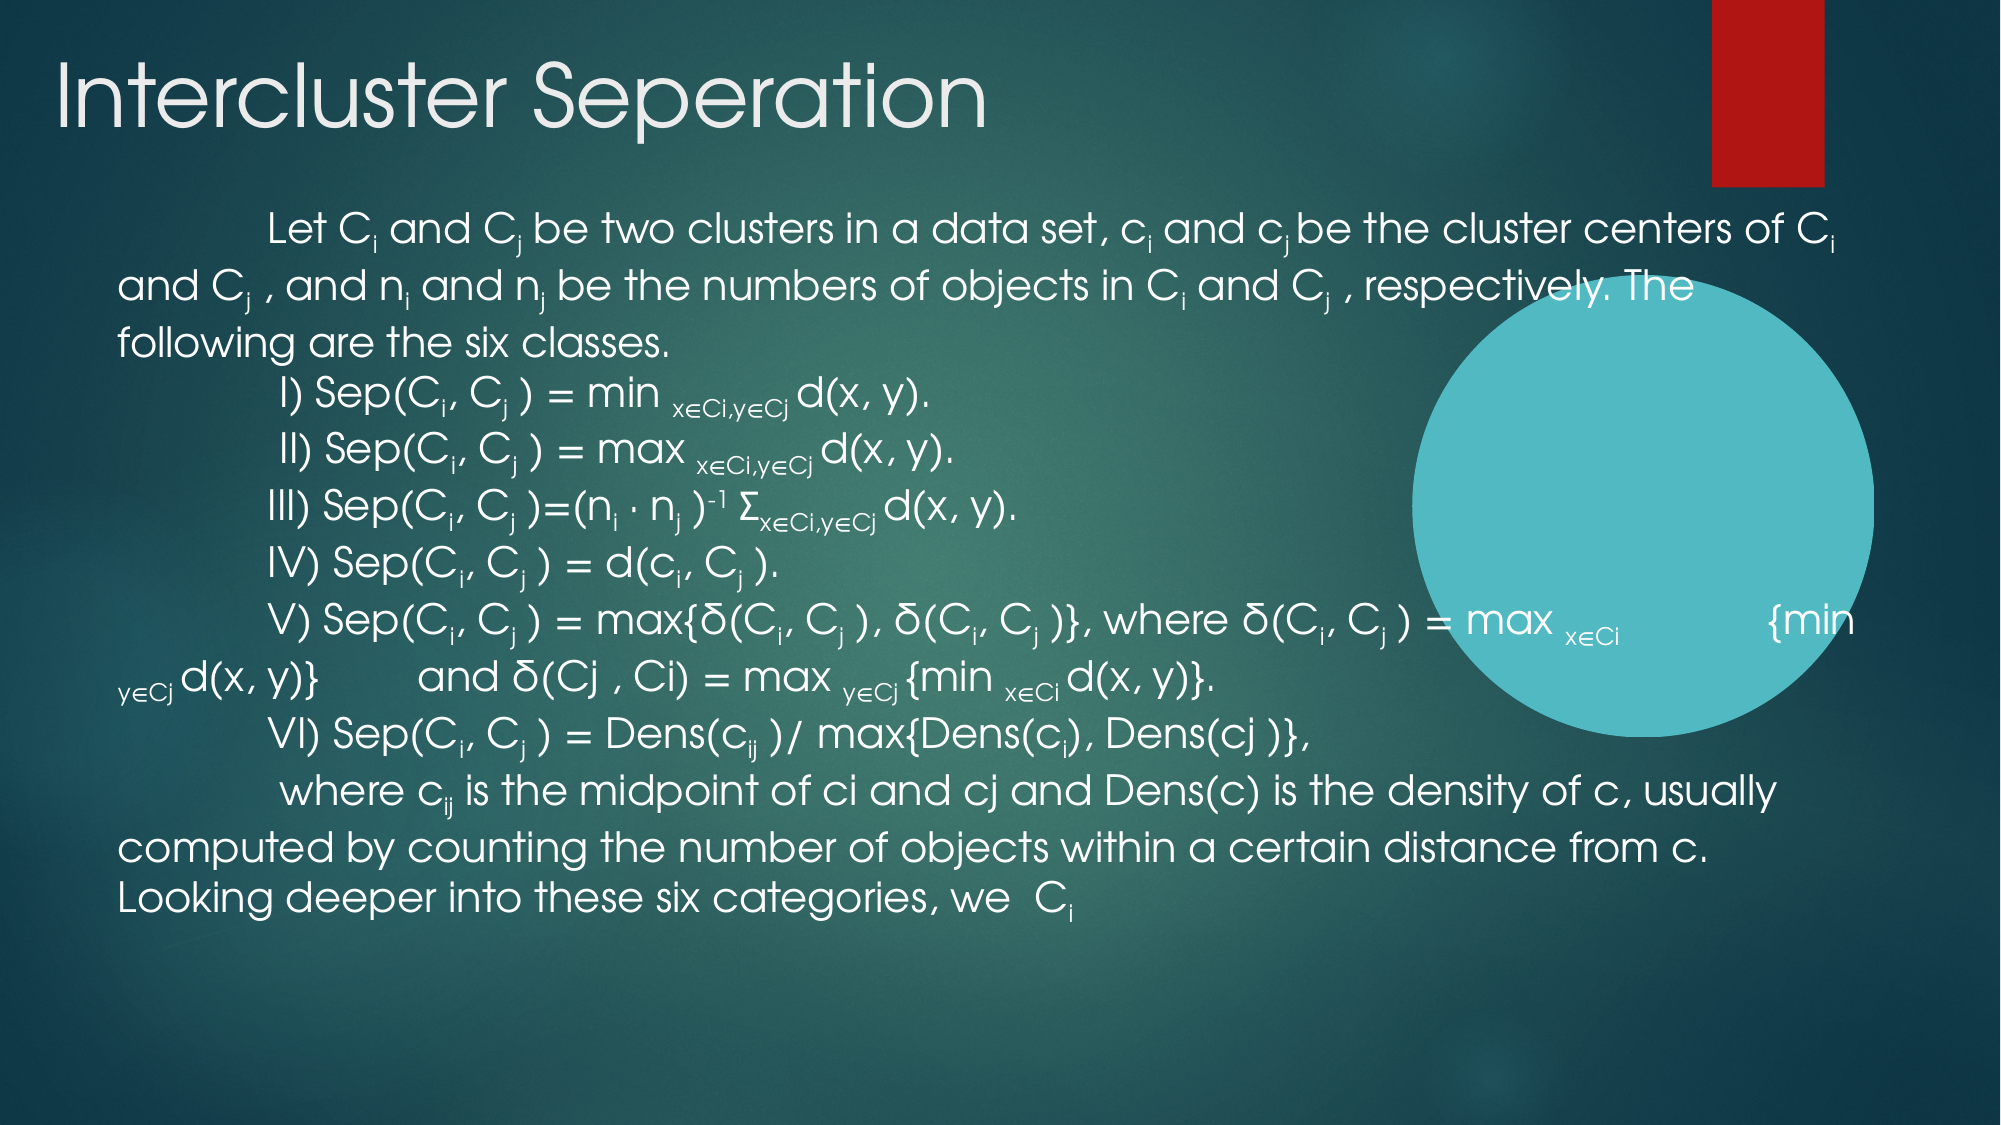

Intercluster Seperation
	Let Ci and Cj be two clusters in a data set, ci and cj be the cluster centers of Ci  and Cj , and ni and nj be the numbers of objects in Ci and Cj , respectively. The following are the six classes.
	 I) Sep(Ci, Cj ) = min x∈Ci,y∈Cj d(x, y).
	 II) Sep(Ci, Cj ) = max x∈Ci,y∈Cj d(x, y).
 	III) Sep(Ci, Cj )=(ni · nj )-1 Σx∈Ci,y∈Cj d(x, y).
 	IV) Sep(Ci, Cj ) = d(ci, Cj ).
	V) Sep(Ci, Cj ) = max{δ(Ci, Cj ), δ(Ci, Cj )}, where δ(Ci, Cj ) = max x∈Ci 	{min y∈Cj d(x, y)} 	and δ(Cj , Ci) = max y∈Cj {min x∈Ci d(x, y)}.
	VI) Sep(Ci, Cj ) = Dens(cij )/ max{Dens(ci), Dens(cj )},
	 where cij is the midpoint of ci and cj and Dens(c) is the density of c, usually computed by counting the number of objects within a certain distance from c. Looking deeper into these six categories, we  Ci